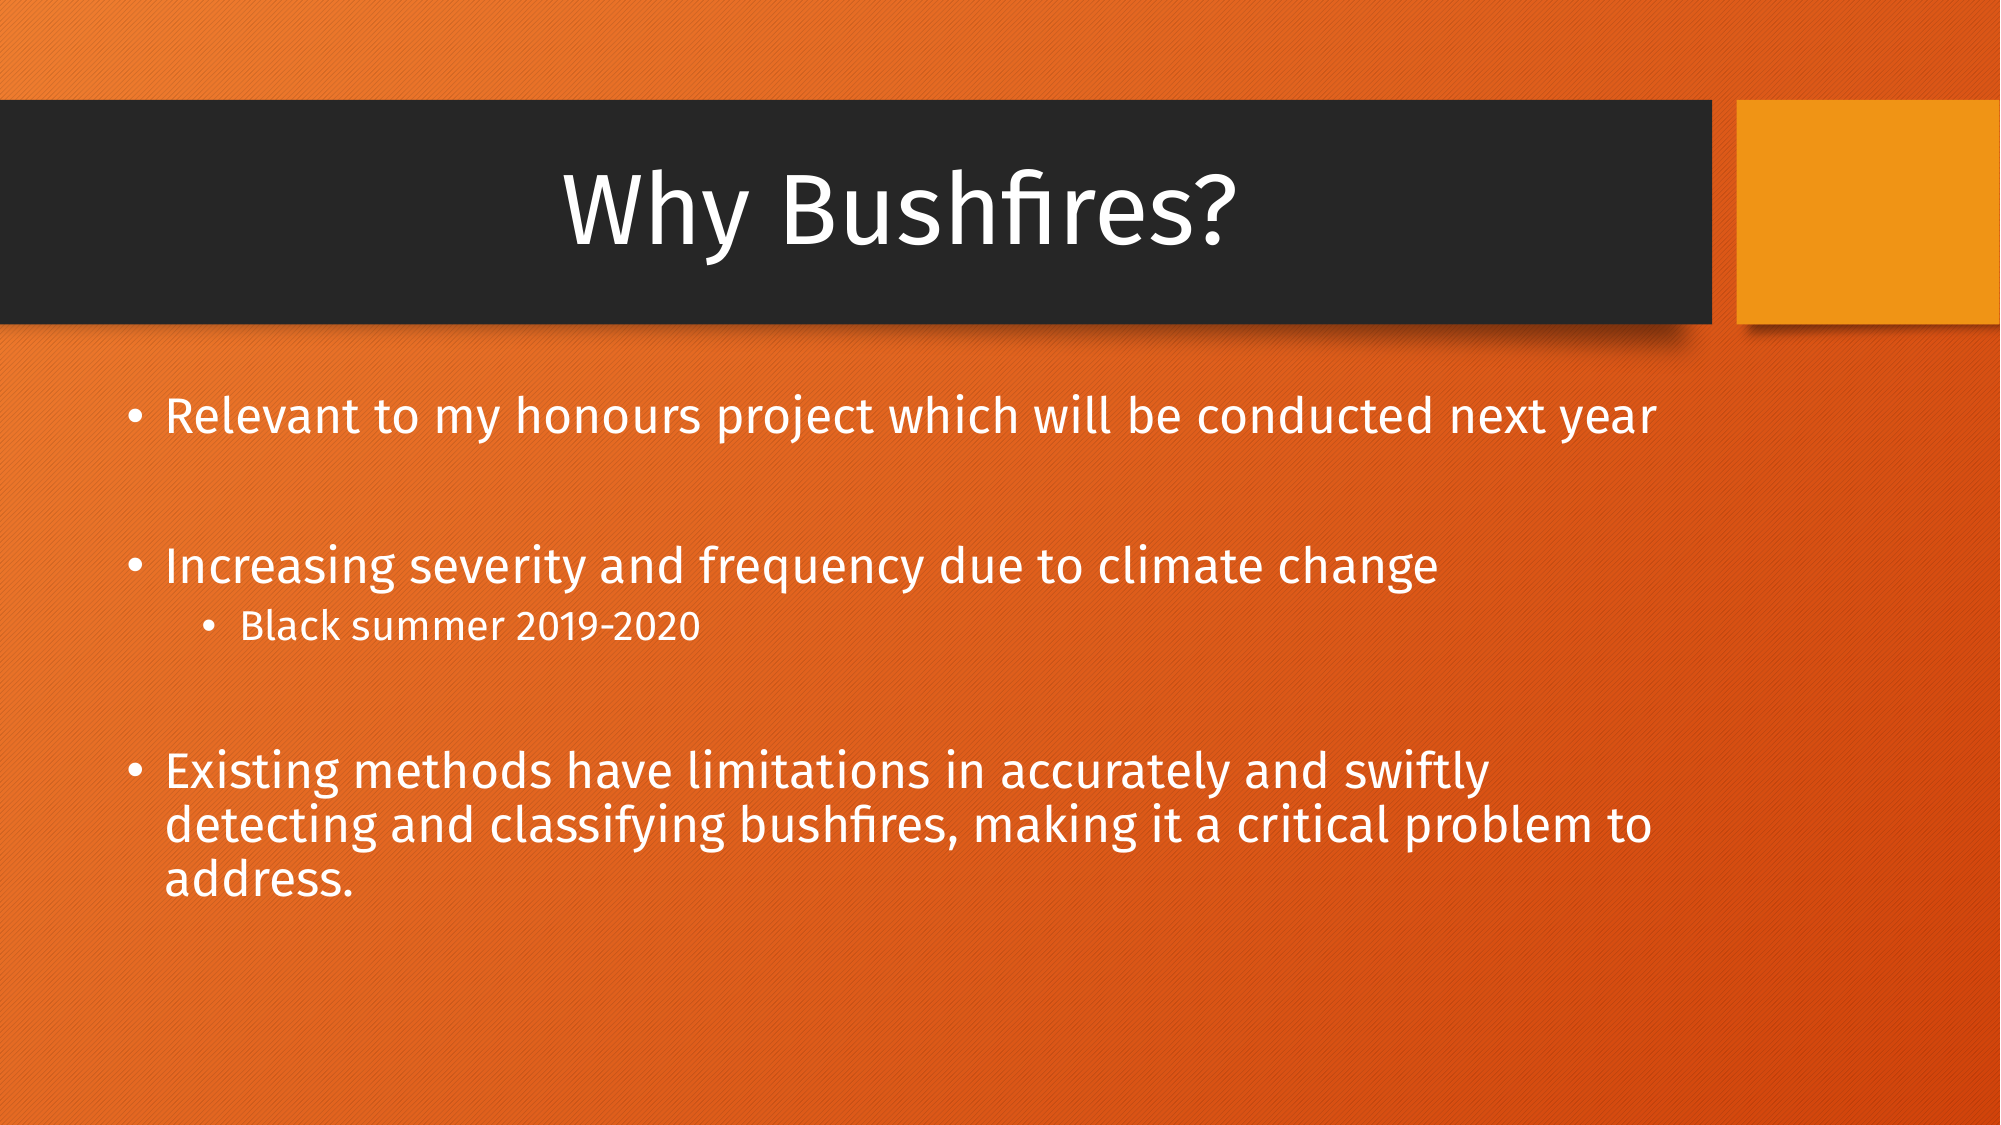

# Why Bushfires?
Relevant to my honours project which will be conducted next year

Increasing severity and frequency due to climate change
Black summer 2019-2020

Existing methods have limitations in accurately and swiftly detecting and classifying bushfires, making it a critical problem to address.